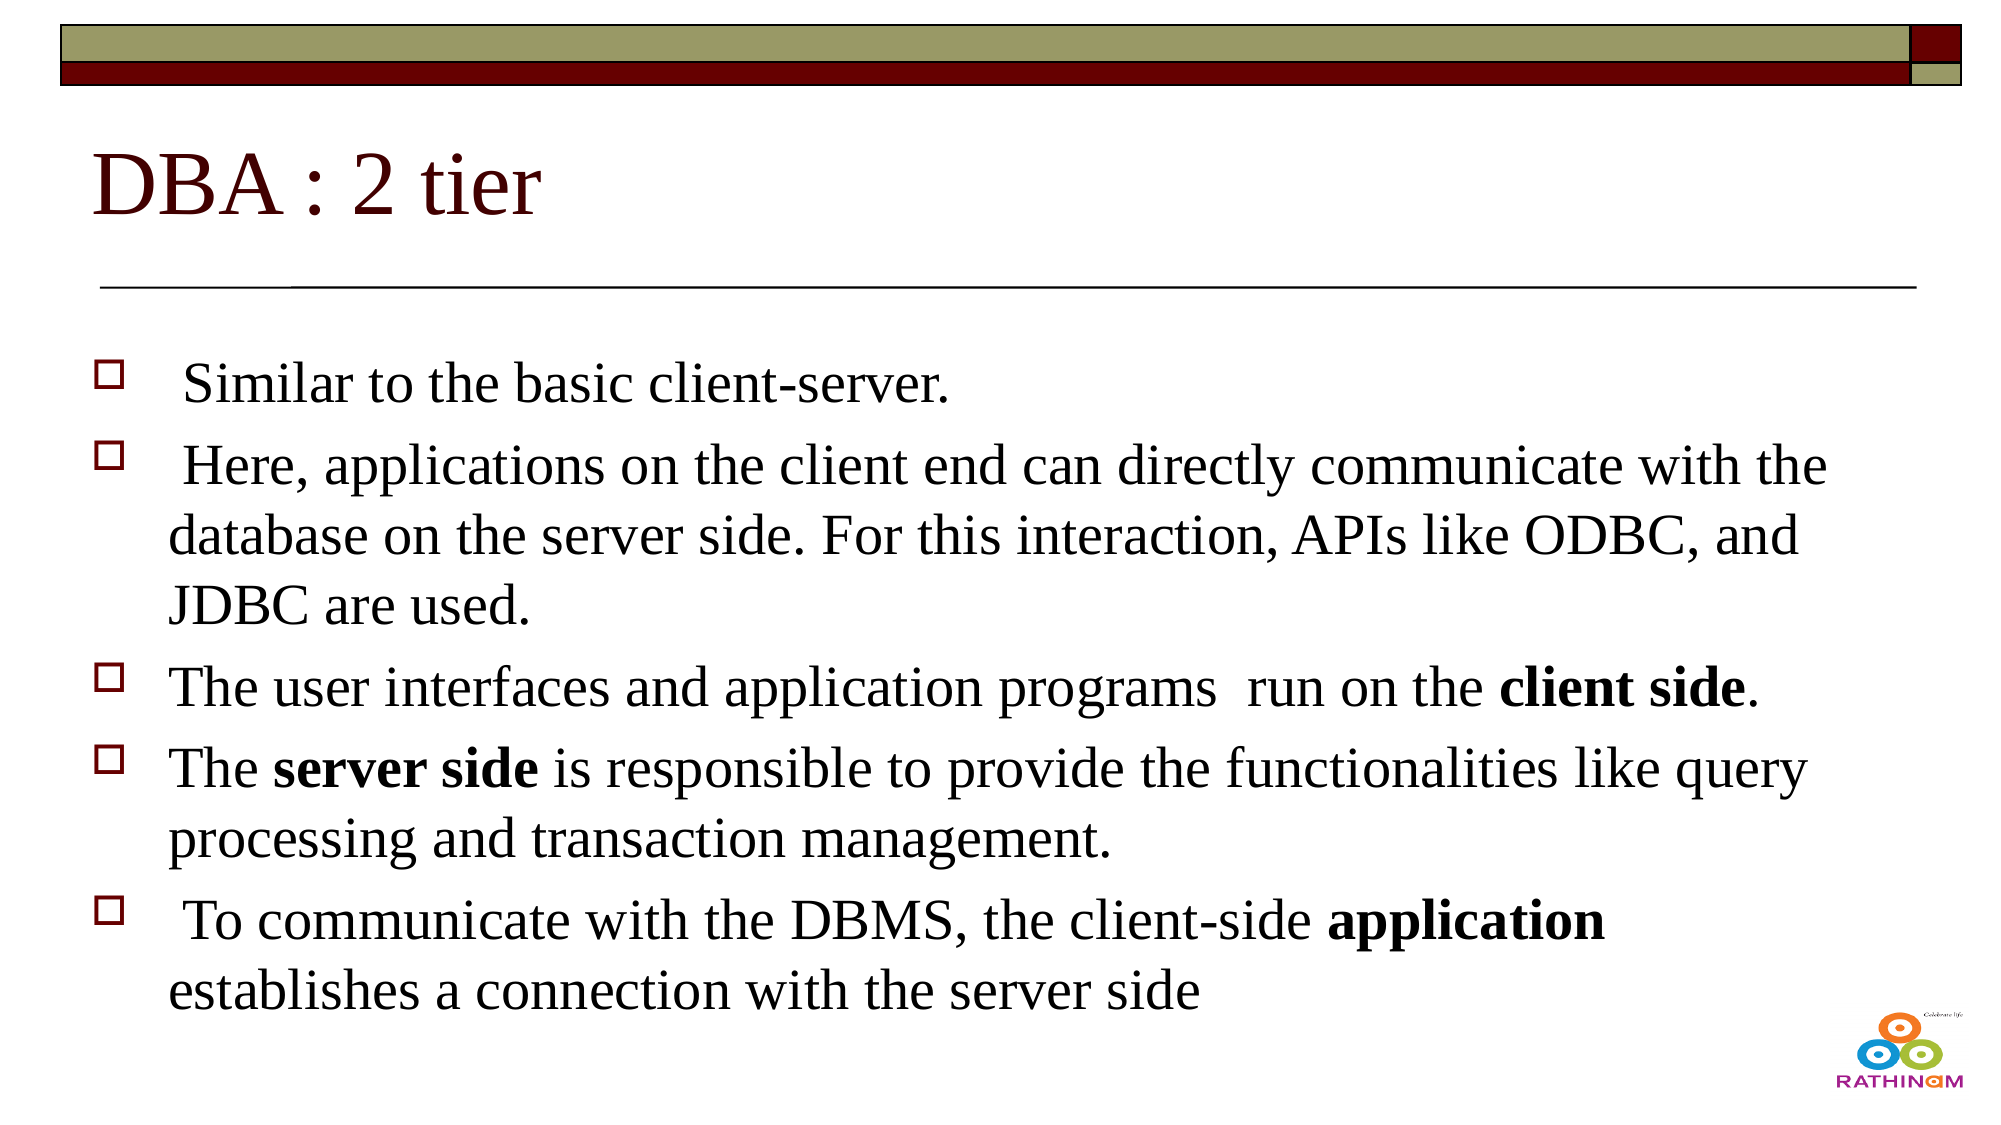

# DBA : 2 tier
 Similar to the basic client-server.
 Here, applications on the client end can directly communicate with the database on the server side. For this interaction, APIs like ODBC, and JDBC are used.
The user interfaces and application programs  run on the client side.
The server side is responsible to provide the functionalities like query processing and transaction management.
 To communicate with the DBMS, the client-side application establishes a connection with the server side